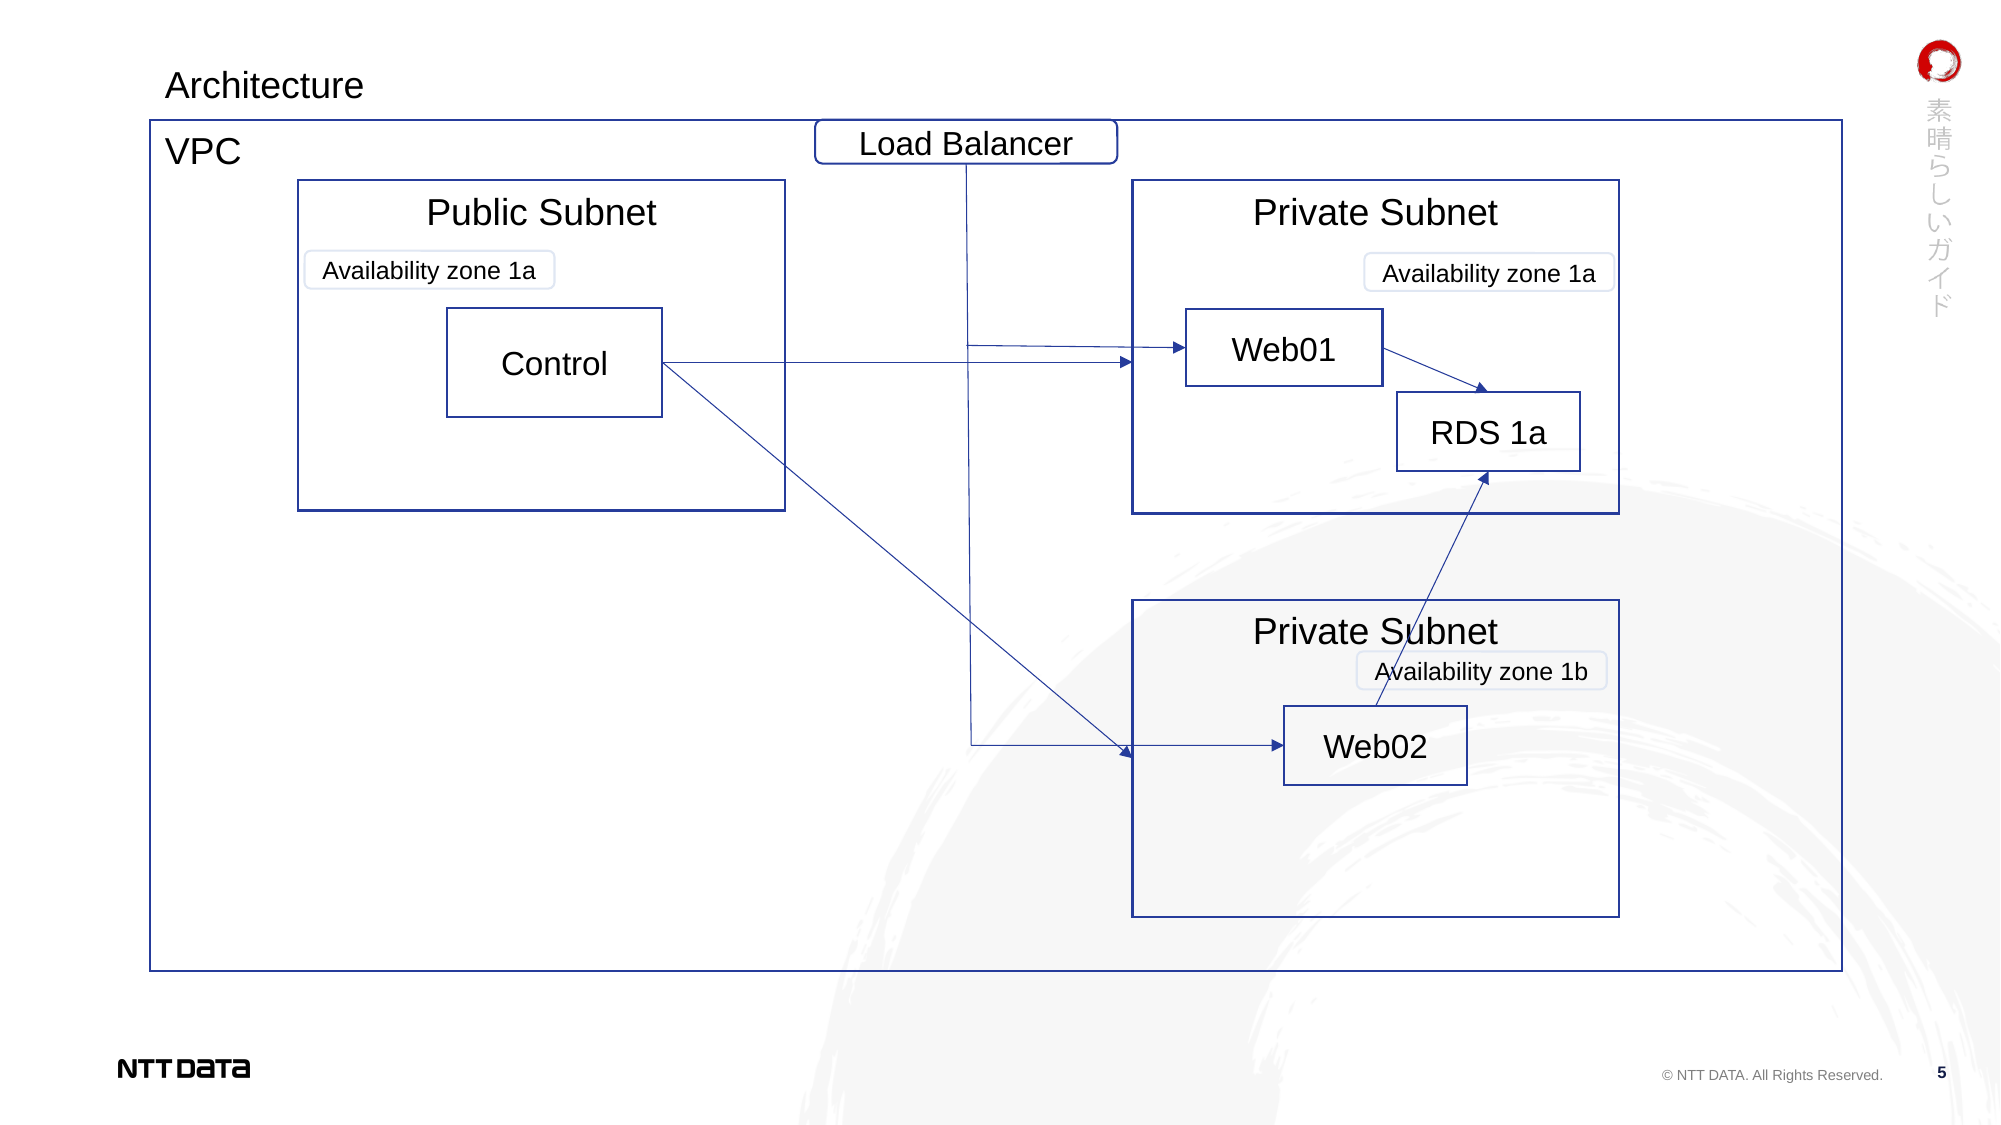

Architecture
VPC
Load Balancer
Private Subnet
Public Subnet
Availability zone 1a
Availability zone 1a
Control
Web01
RDS 1a
Private Subnet
Availability zone 1b
Web02
5